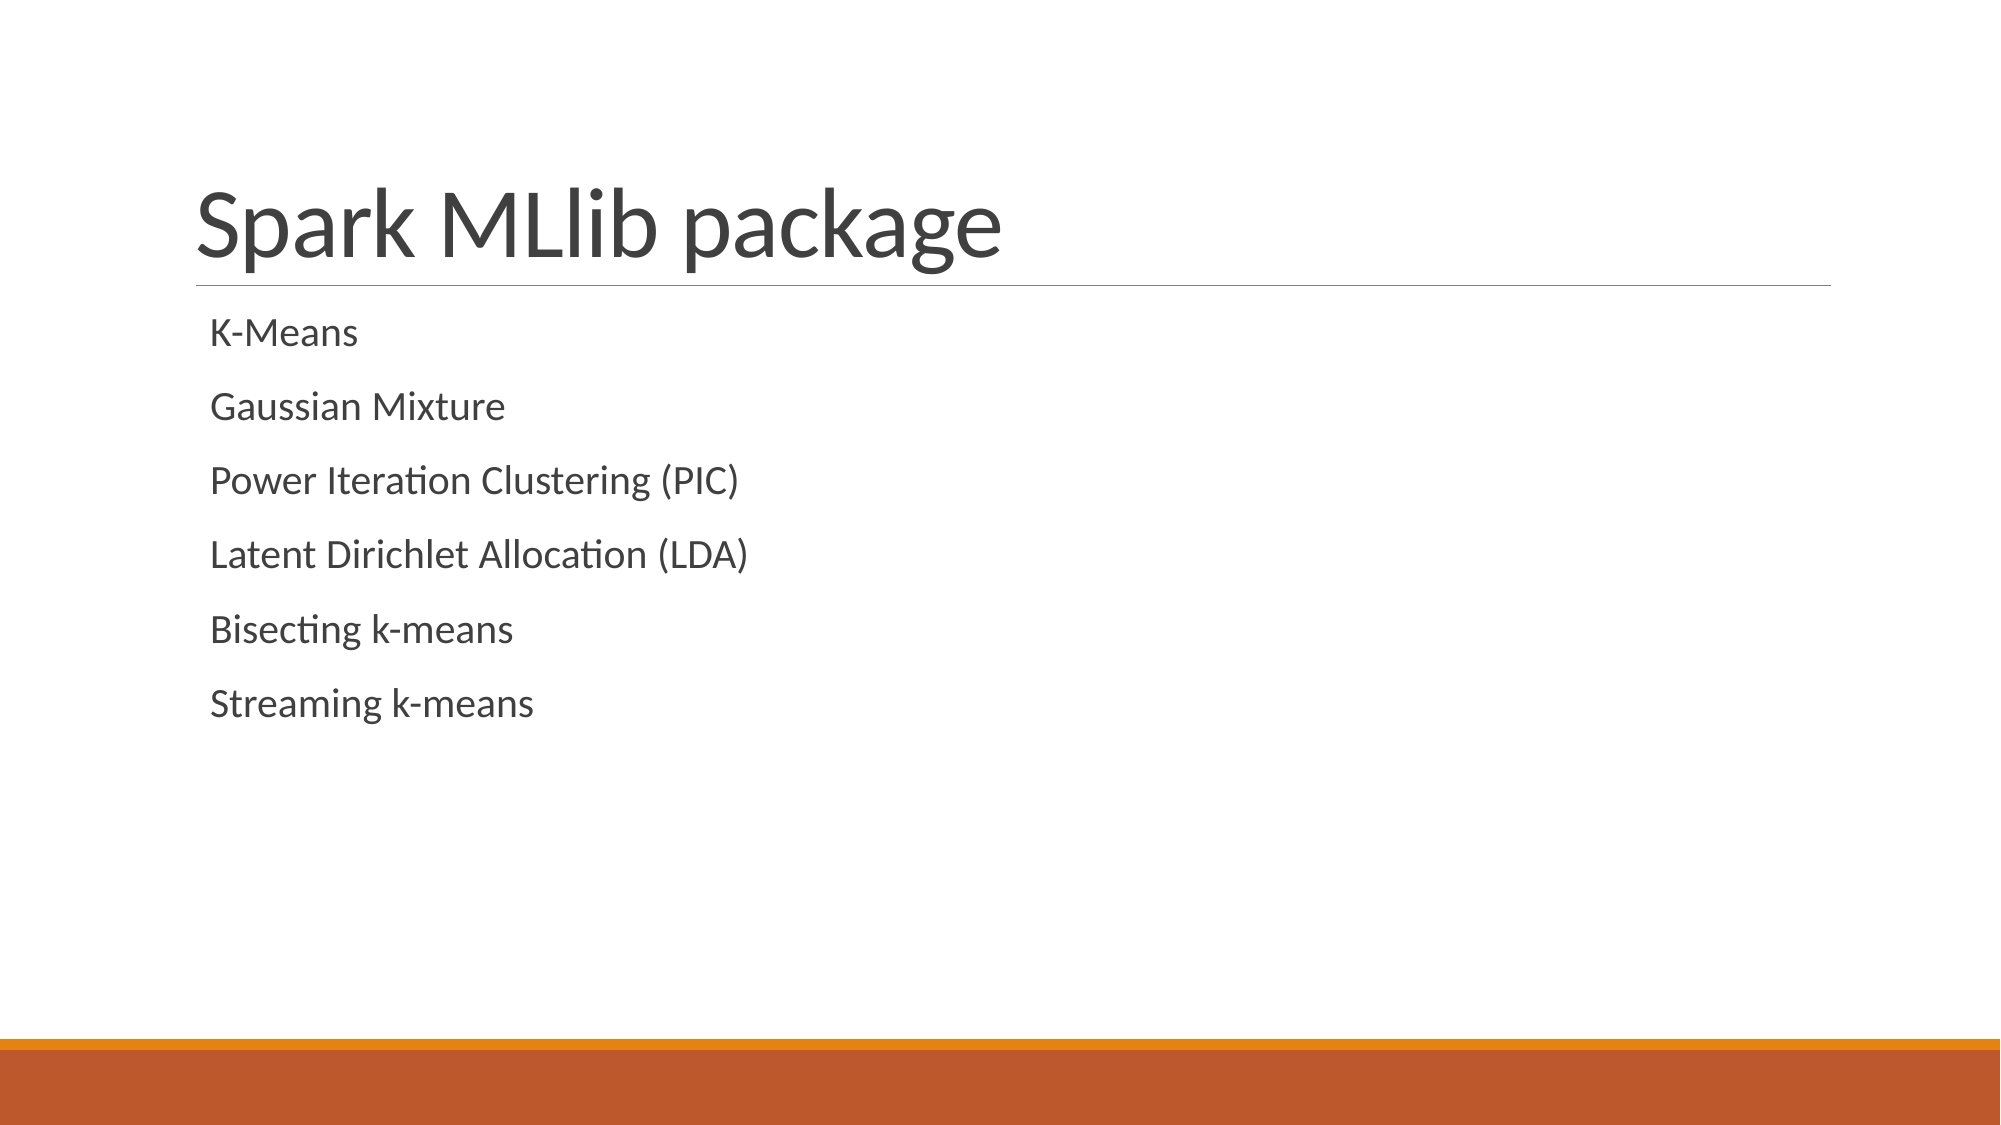

# Spark MLlib package
K-Means
Gaussian Mixture
Power Iteration Clustering (PIC)
Latent Dirichlet Allocation (LDA)
Bisecting k-means
Streaming k-means